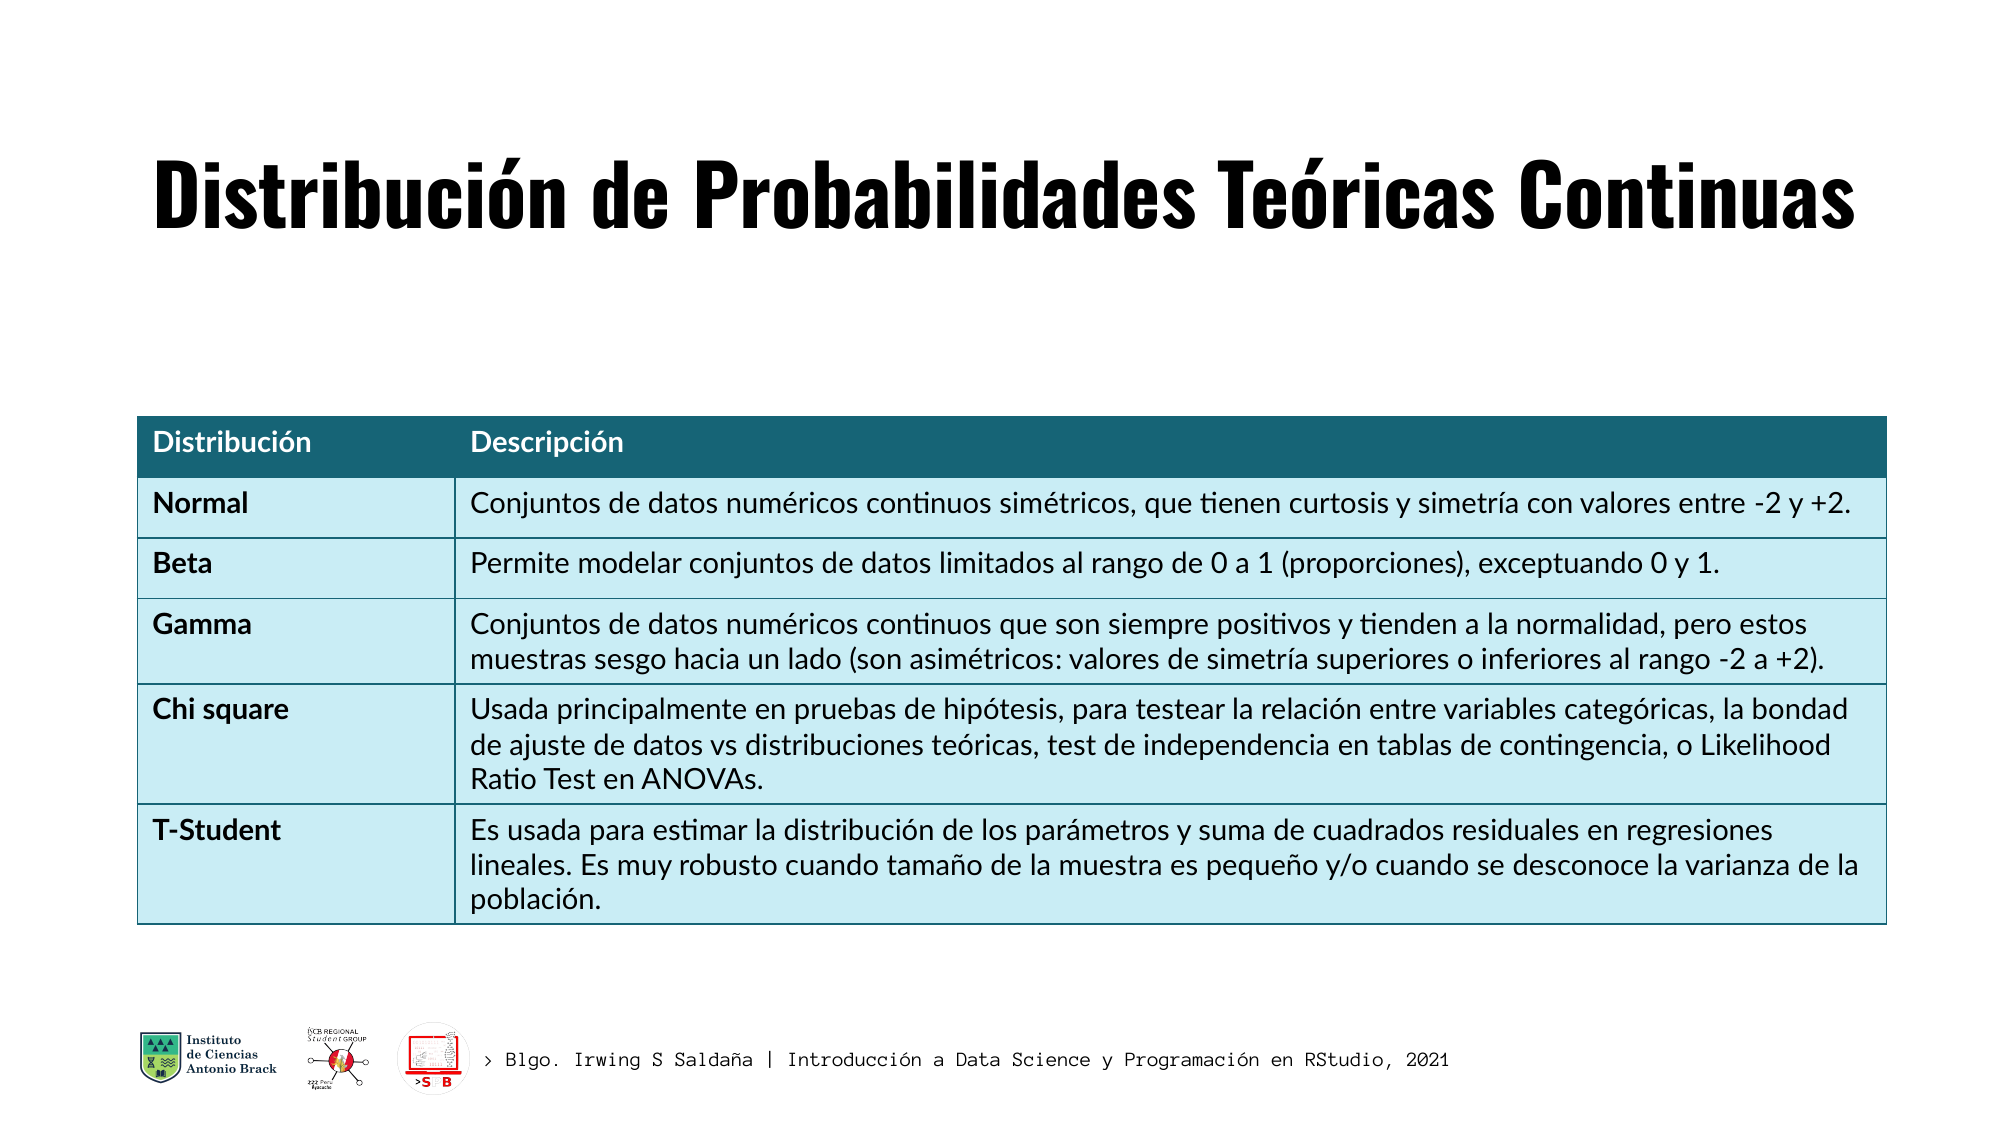

# Distribución de Probabilidades Teóricas Continuas
| Distribución | Descripción |
| --- | --- |
| Normal | Conjuntos de datos numéricos continuos simétricos, que tienen curtosis y simetría con valores entre -2 y +2. |
| Beta | Permite modelar conjuntos de datos limitados al rango de 0 a 1 (proporciones), exceptuando 0 y 1. |
| Gamma | Conjuntos de datos numéricos continuos que son siempre positivos y tienden a la normalidad, pero estos muestras sesgo hacia un lado (son asimétricos: valores de simetría superiores o inferiores al rango -2 a +2). |
| Chi square | Usada principalmente en pruebas de hipótesis, para testear la relación entre variables categóricas, la bondad de ajuste de datos vs distribuciones teóricas, test de independencia en tablas de contingencia, o Likelihood Ratio Test en ANOVAs. |
| T-Student | Es usada para estimar la distribución de los parámetros y suma de cuadrados residuales en regresiones lineales. Es muy robusto cuando tamaño de la muestra es pequeño y/o cuando se desconoce la varianza de la población. |